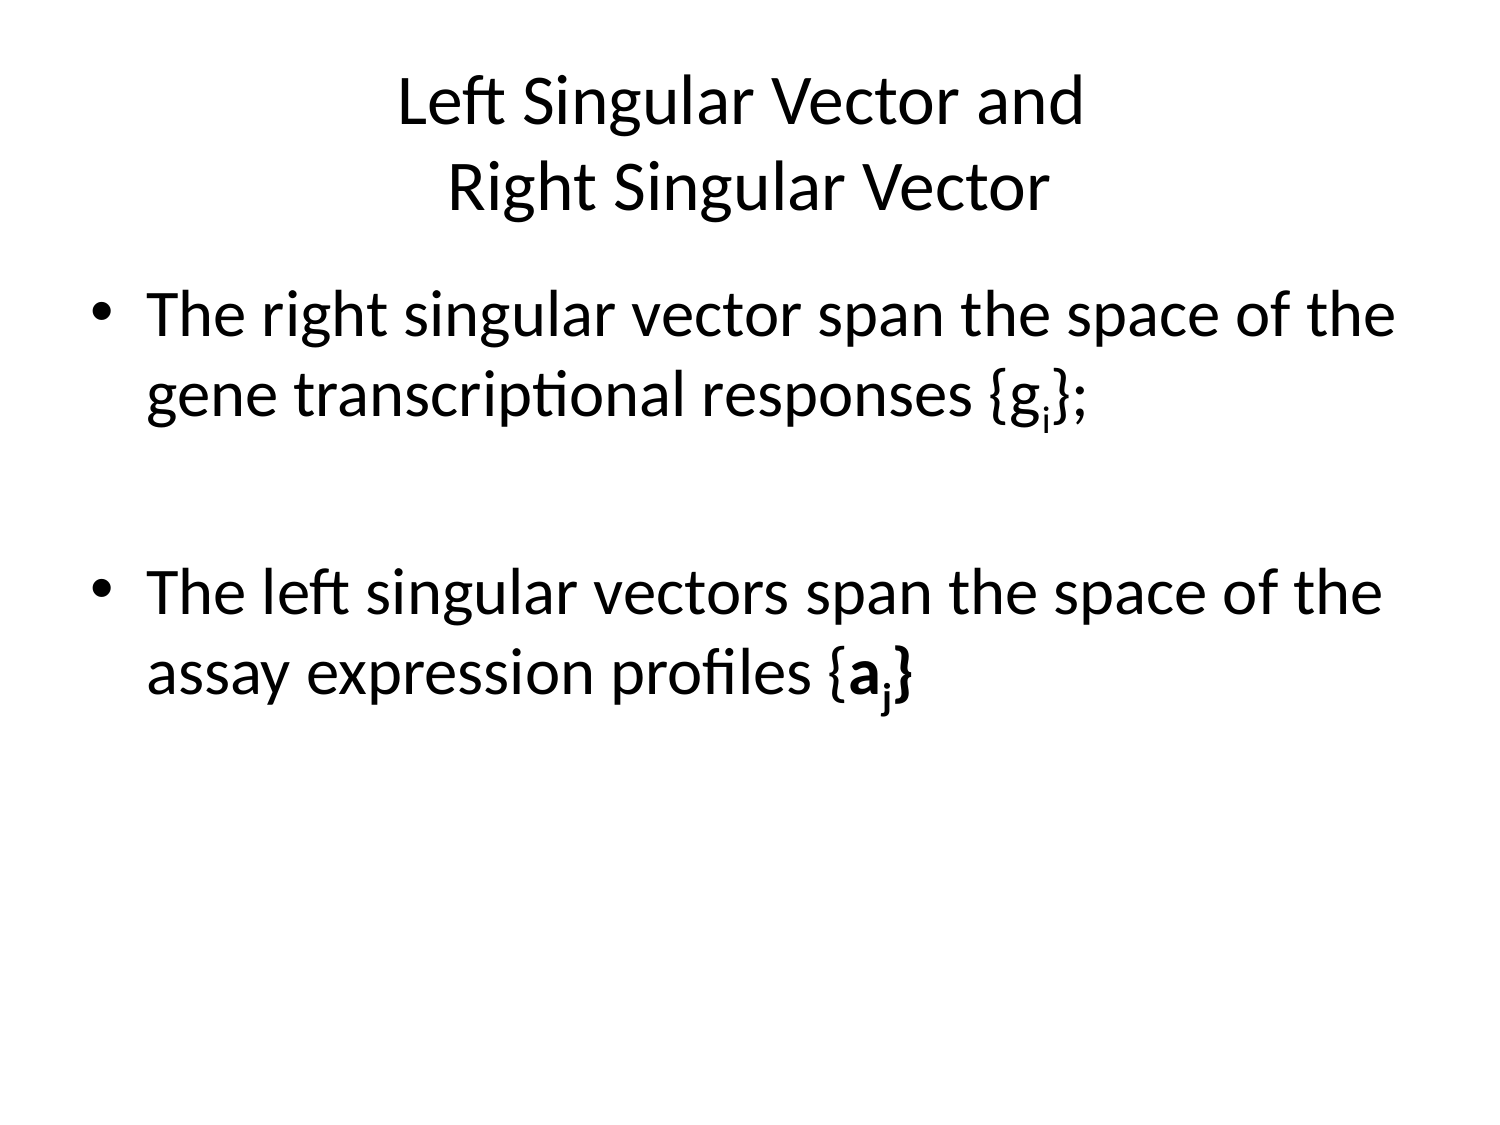

# Left Singular Vector and Right Singular Vector
The right singular vector span the space of the gene transcriptional responses {gi};

The left singular vectors span the space of the assay expression profiles {aj}